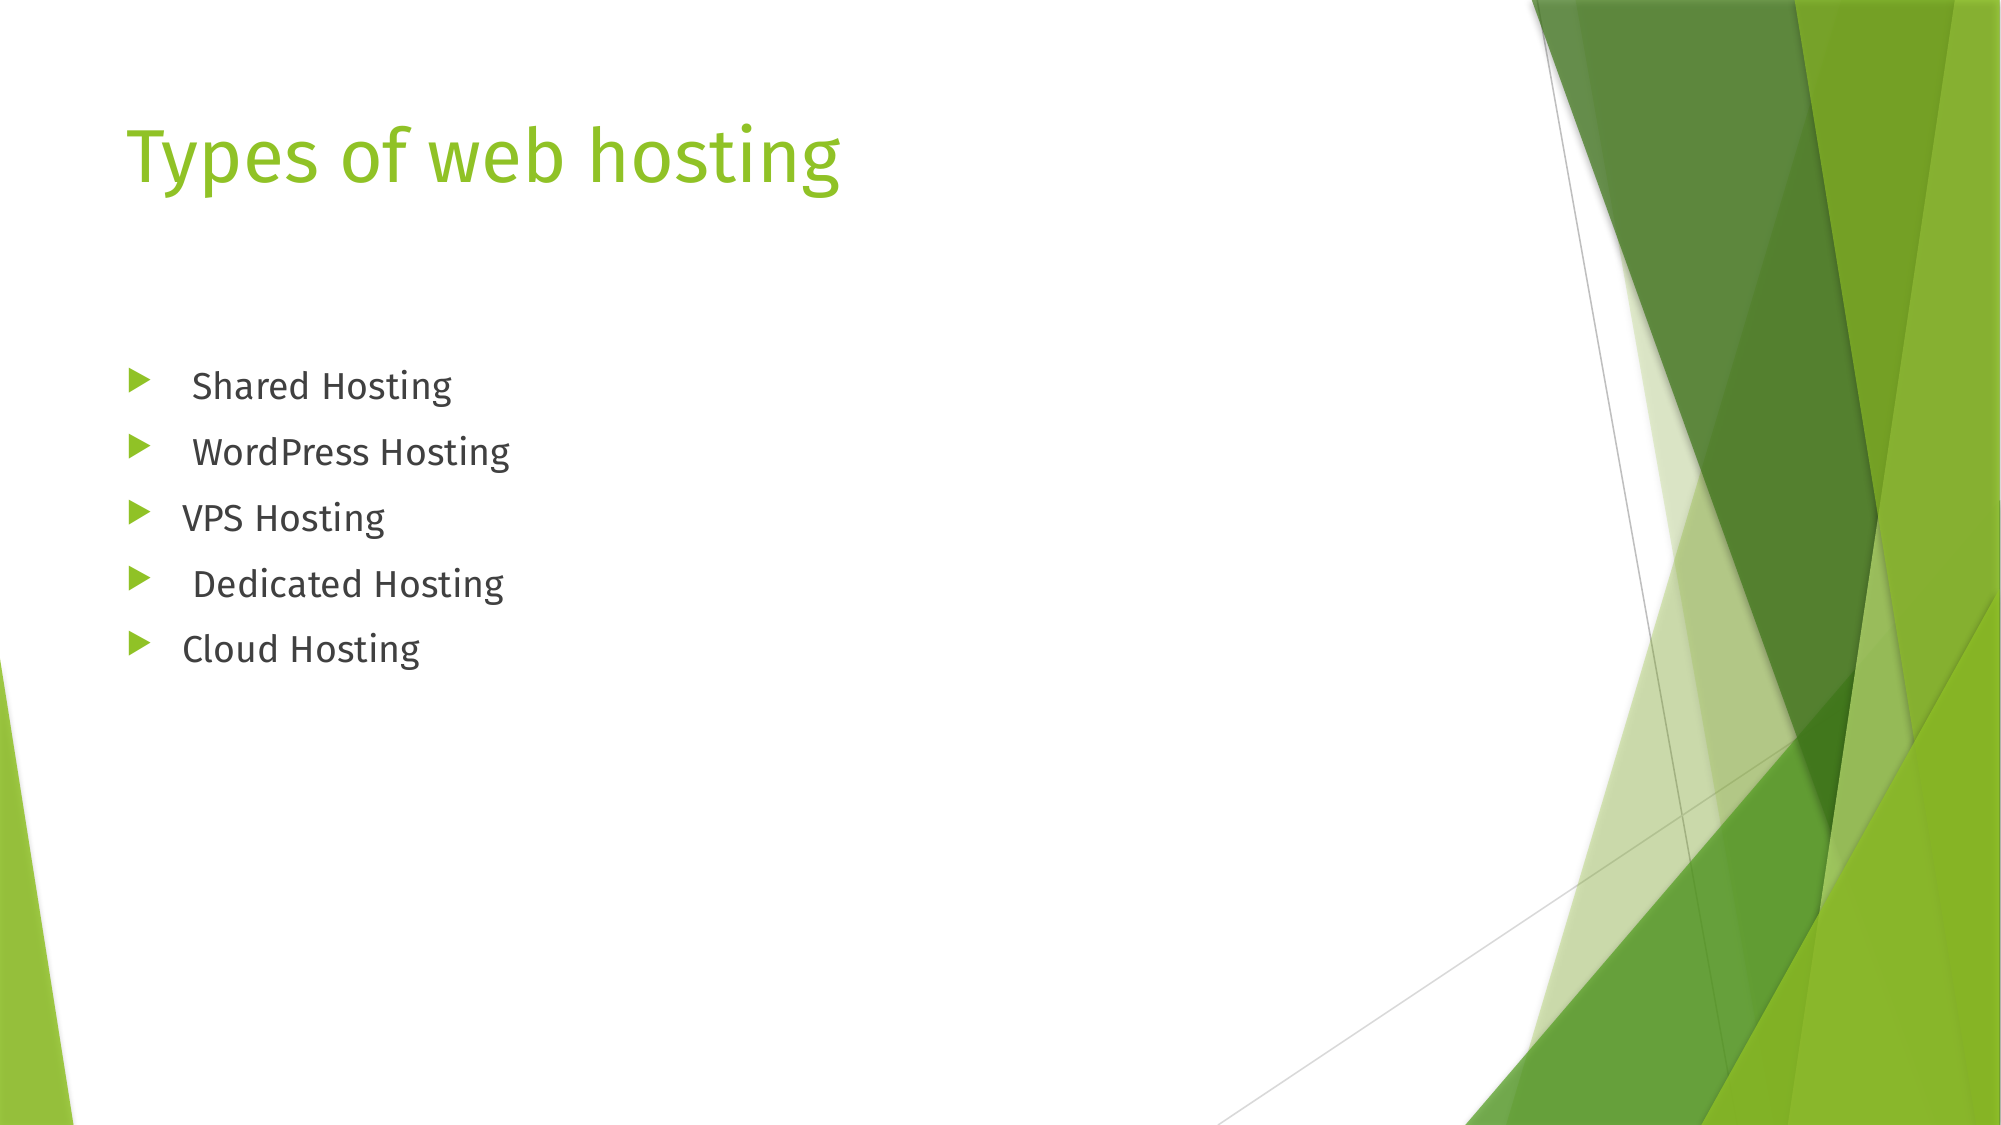

# Types of web hosting
 Shared Hosting
 WordPress Hosting
VPS Hosting
 Dedicated Hosting
Cloud Hosting